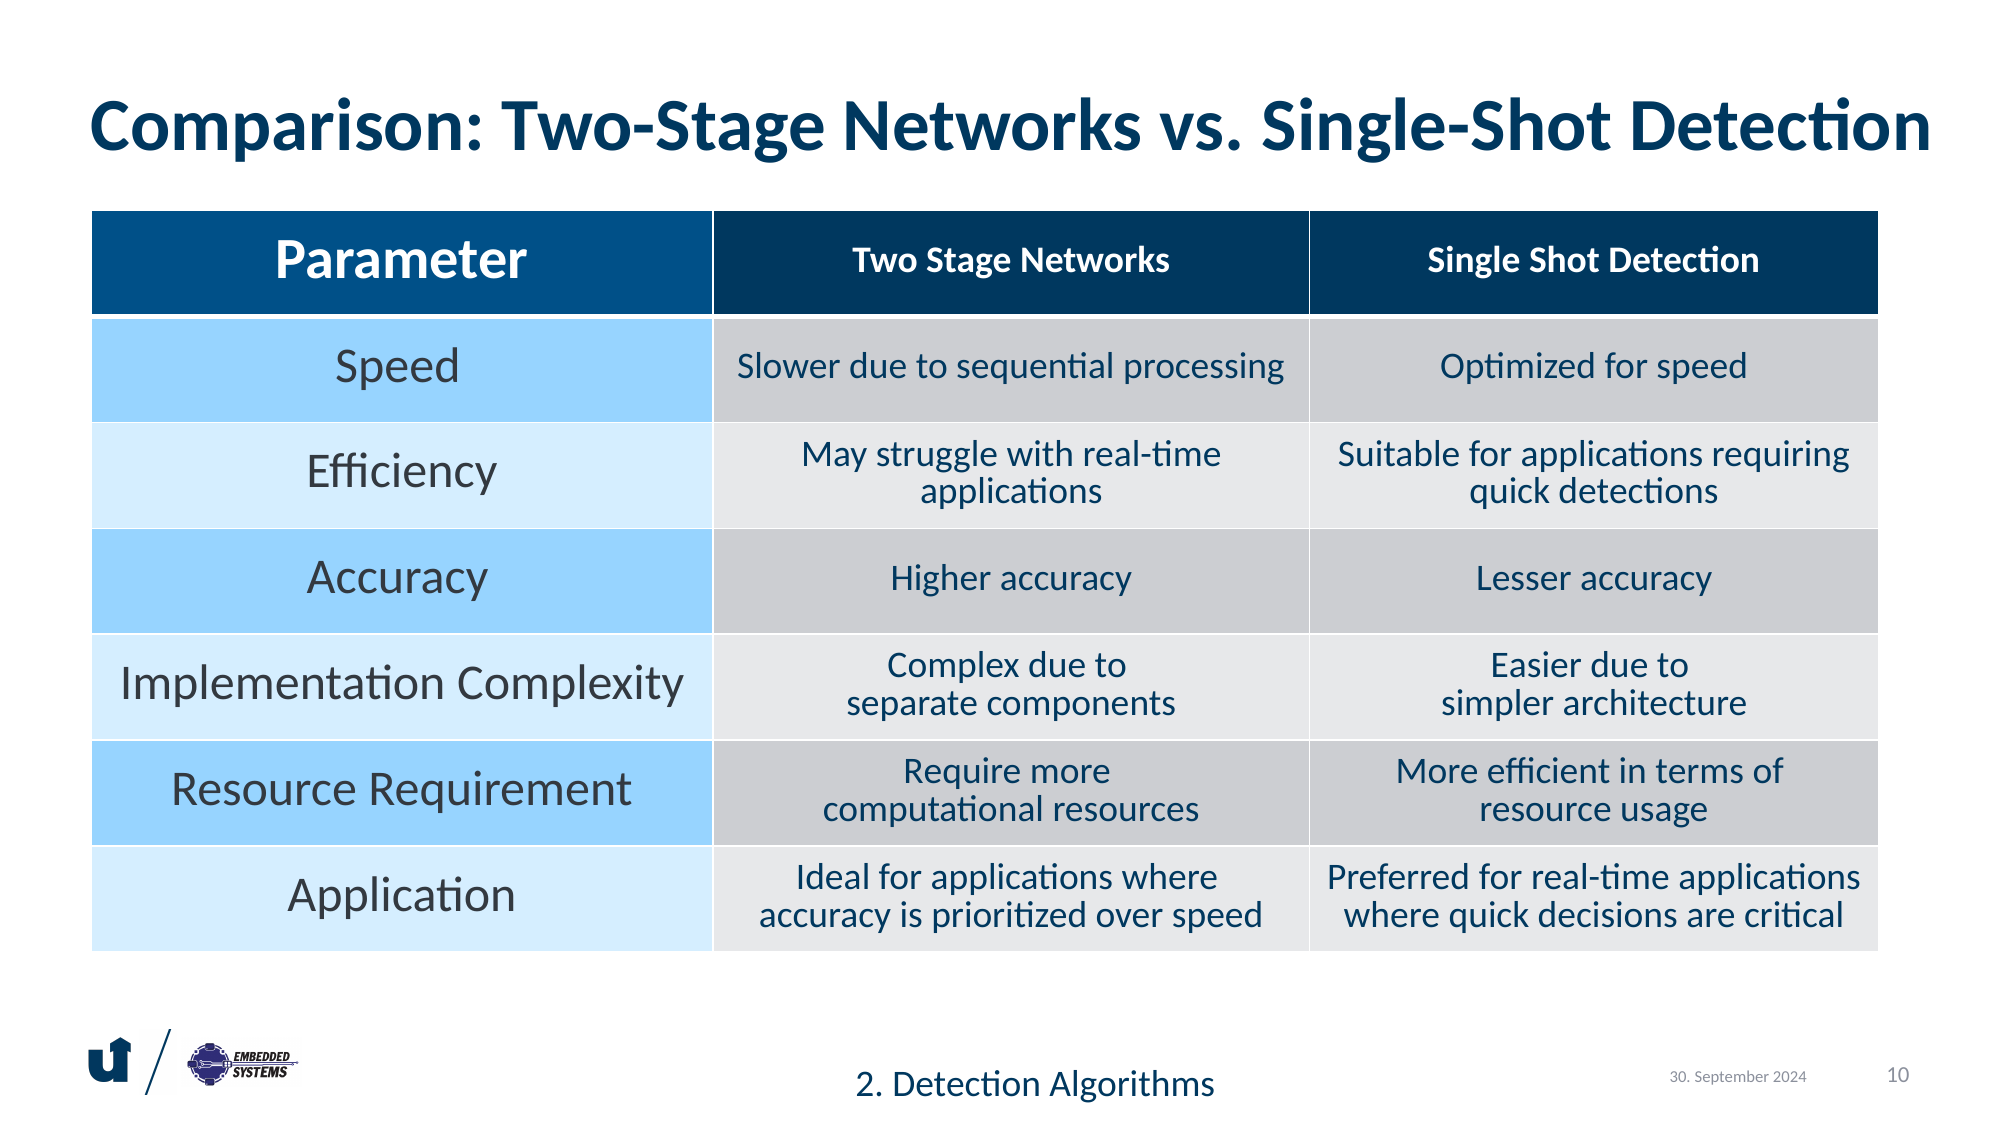

Comparison: Two-Stage Networks vs. Single-Shot Detection
| Parameter | Two Stage Networks | Single Shot Detection |
| --- | --- | --- |
| Speed | Slower due to sequential processing | Optimized for speed |
| Efficiency | May struggle with real-time applications | Suitable for applications requiring quick detections |
| Accuracy | Higher accuracy | Lesser accuracy |
| Implementation Complexity | Complex due to separate components | Easier due to simpler architecture |
| Resource Requirement | Require more computational resources | More efficient in terms of resource usage |
| Application | Ideal for applications where accuracy is prioritized over speed | Preferred for real-time applications where quick decisions are critical |
2. Detection Algorithms
10
30. September 2024